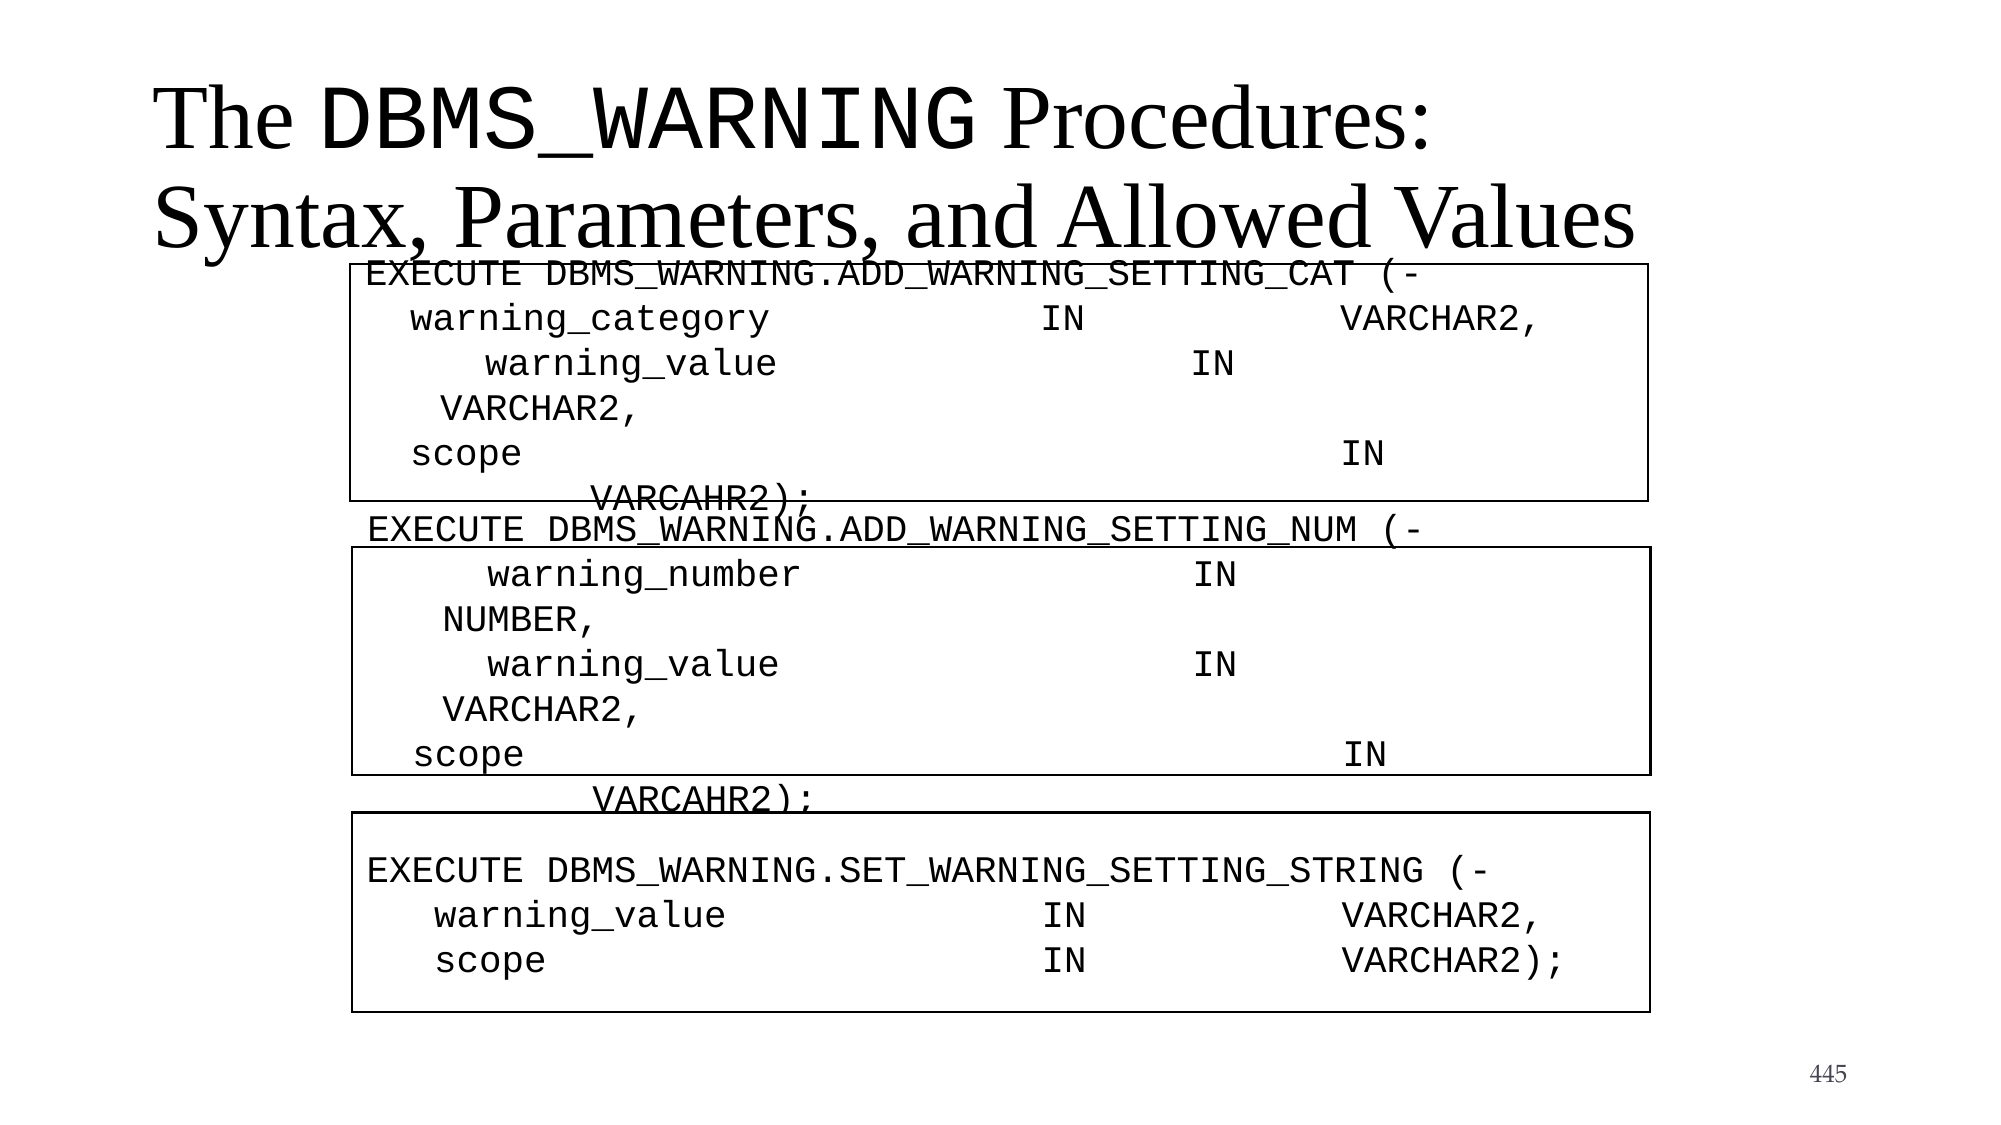

# The DBMS_WARNING Procedures: Syntax, Parameters, and Allowed Values
EXECUTE DBMS_WARNING.ADD_WARNING_SETTING_CAT (-
  warning_category 		IN 		VARCHAR2,
	  warning_value 			IN 		VARCHAR2,
  scope 						IN 		VARCAHR2);
EXECUTE DBMS_WARNING.ADD_WARNING_SETTING_NUM (-
	  warning_number 			IN 		NUMBER,
	  warning_value 			IN 		VARCHAR2,
  scope 						IN 		VARCAHR2);
EXECUTE DBMS_WARNING.SET_WARNING_SETTING_STRING (-
   warning_value   		IN   		VARCHAR2,
   scope           		IN   		VARCHAR2);
445